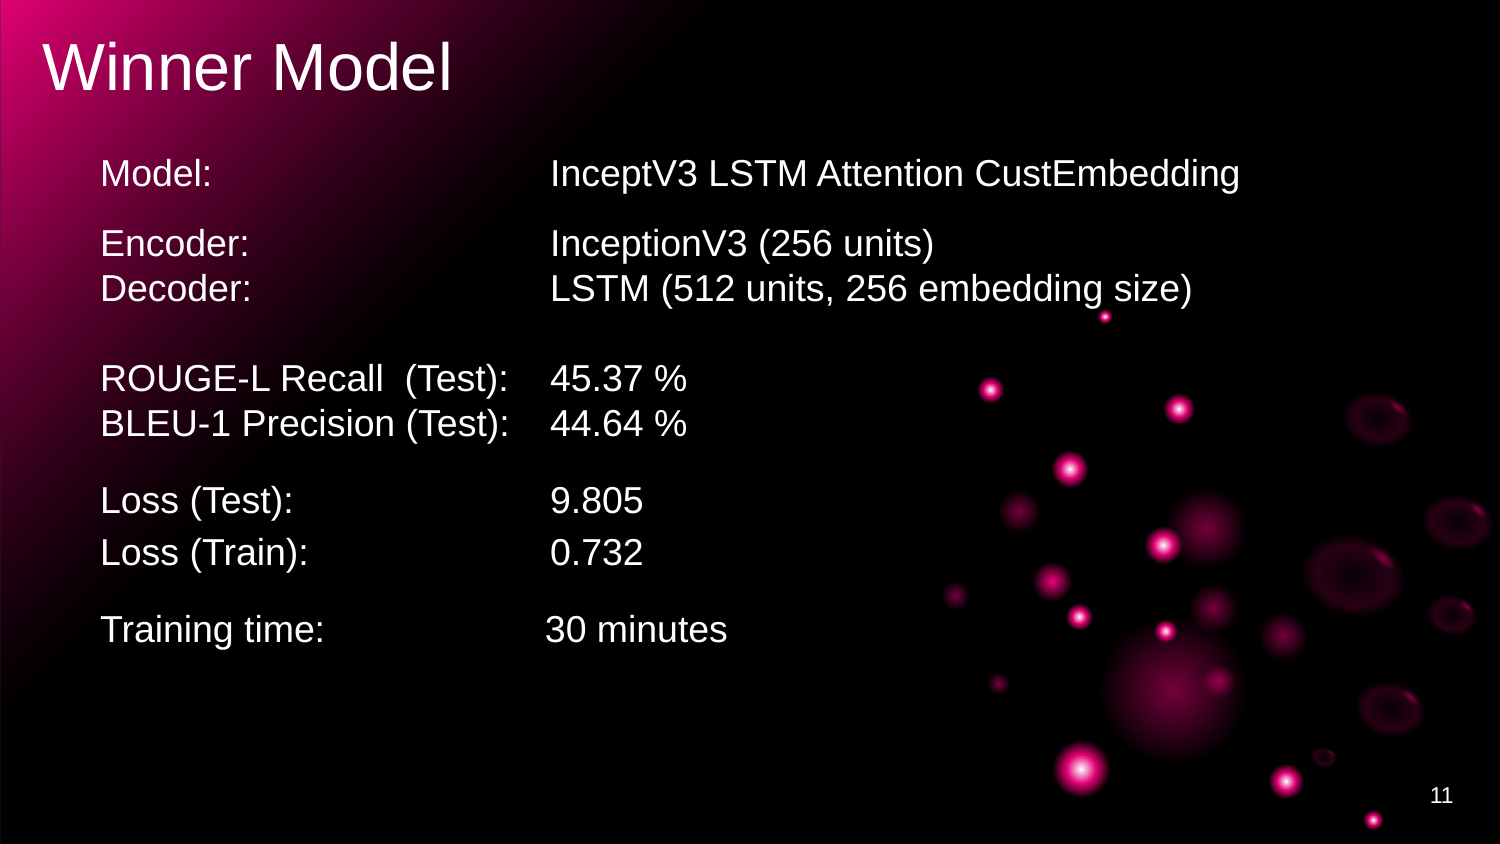

# Winner Model
Model: 			InceptV3 LSTM Attention CustEmbedding
Encoder:                            	InceptionV3 (256 units)
Decoder:                            	LSTM (512 units, 256 embedding size)
ROUGE-L Recall  (Test):   	45.37 %
BLEU-1 Precision (Test):   	44.64 %
Loss (Test):                        	9.805
Loss (Train): 		0.732
Training time:                     30 minutes

11